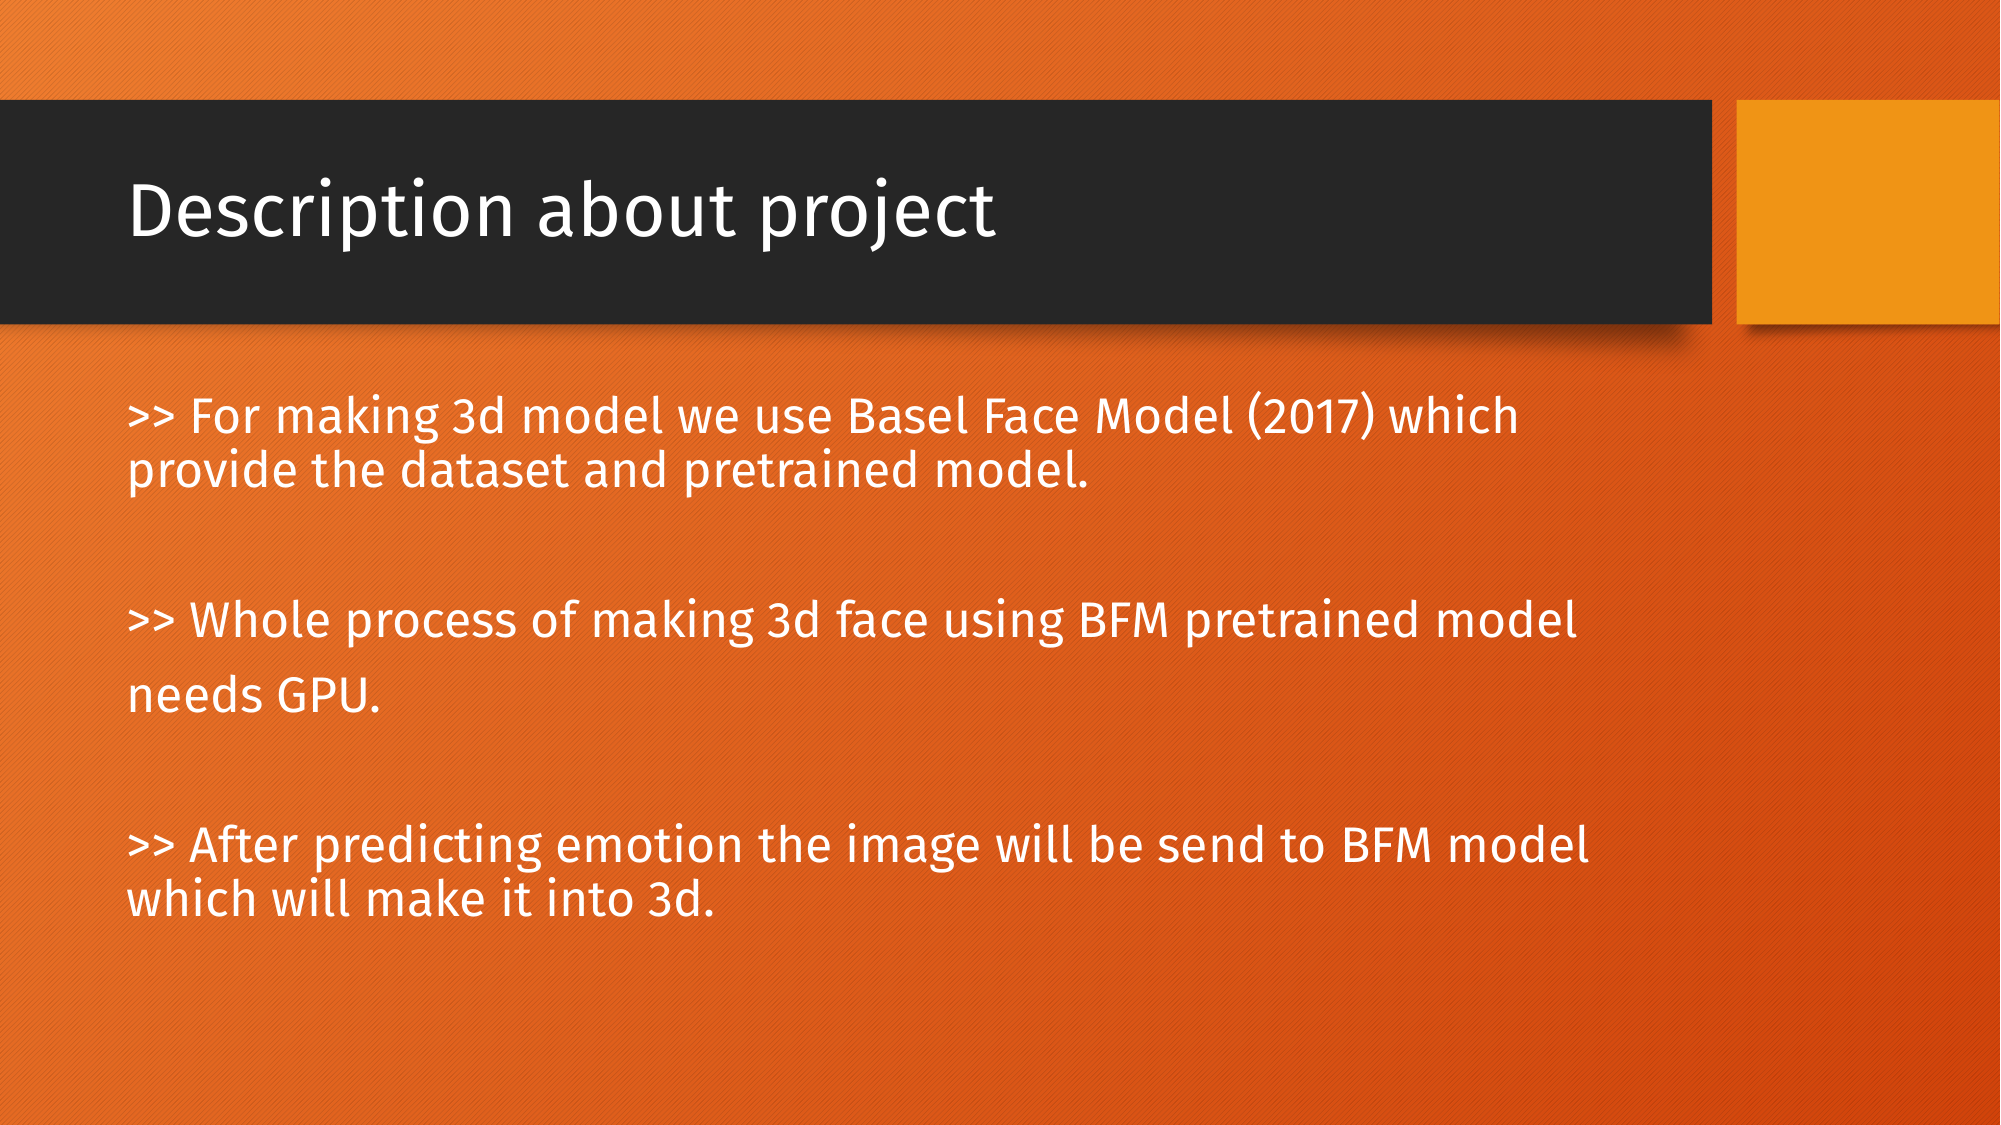

# Description about project
>> For making 3d model we use Basel Face Model (2017) which provide the dataset and pretrained model.

>> Whole process of making 3d face using BFM pretrained model
needs GPU.

>> After predicting emotion the image will be send to BFM model which will make it into 3d.